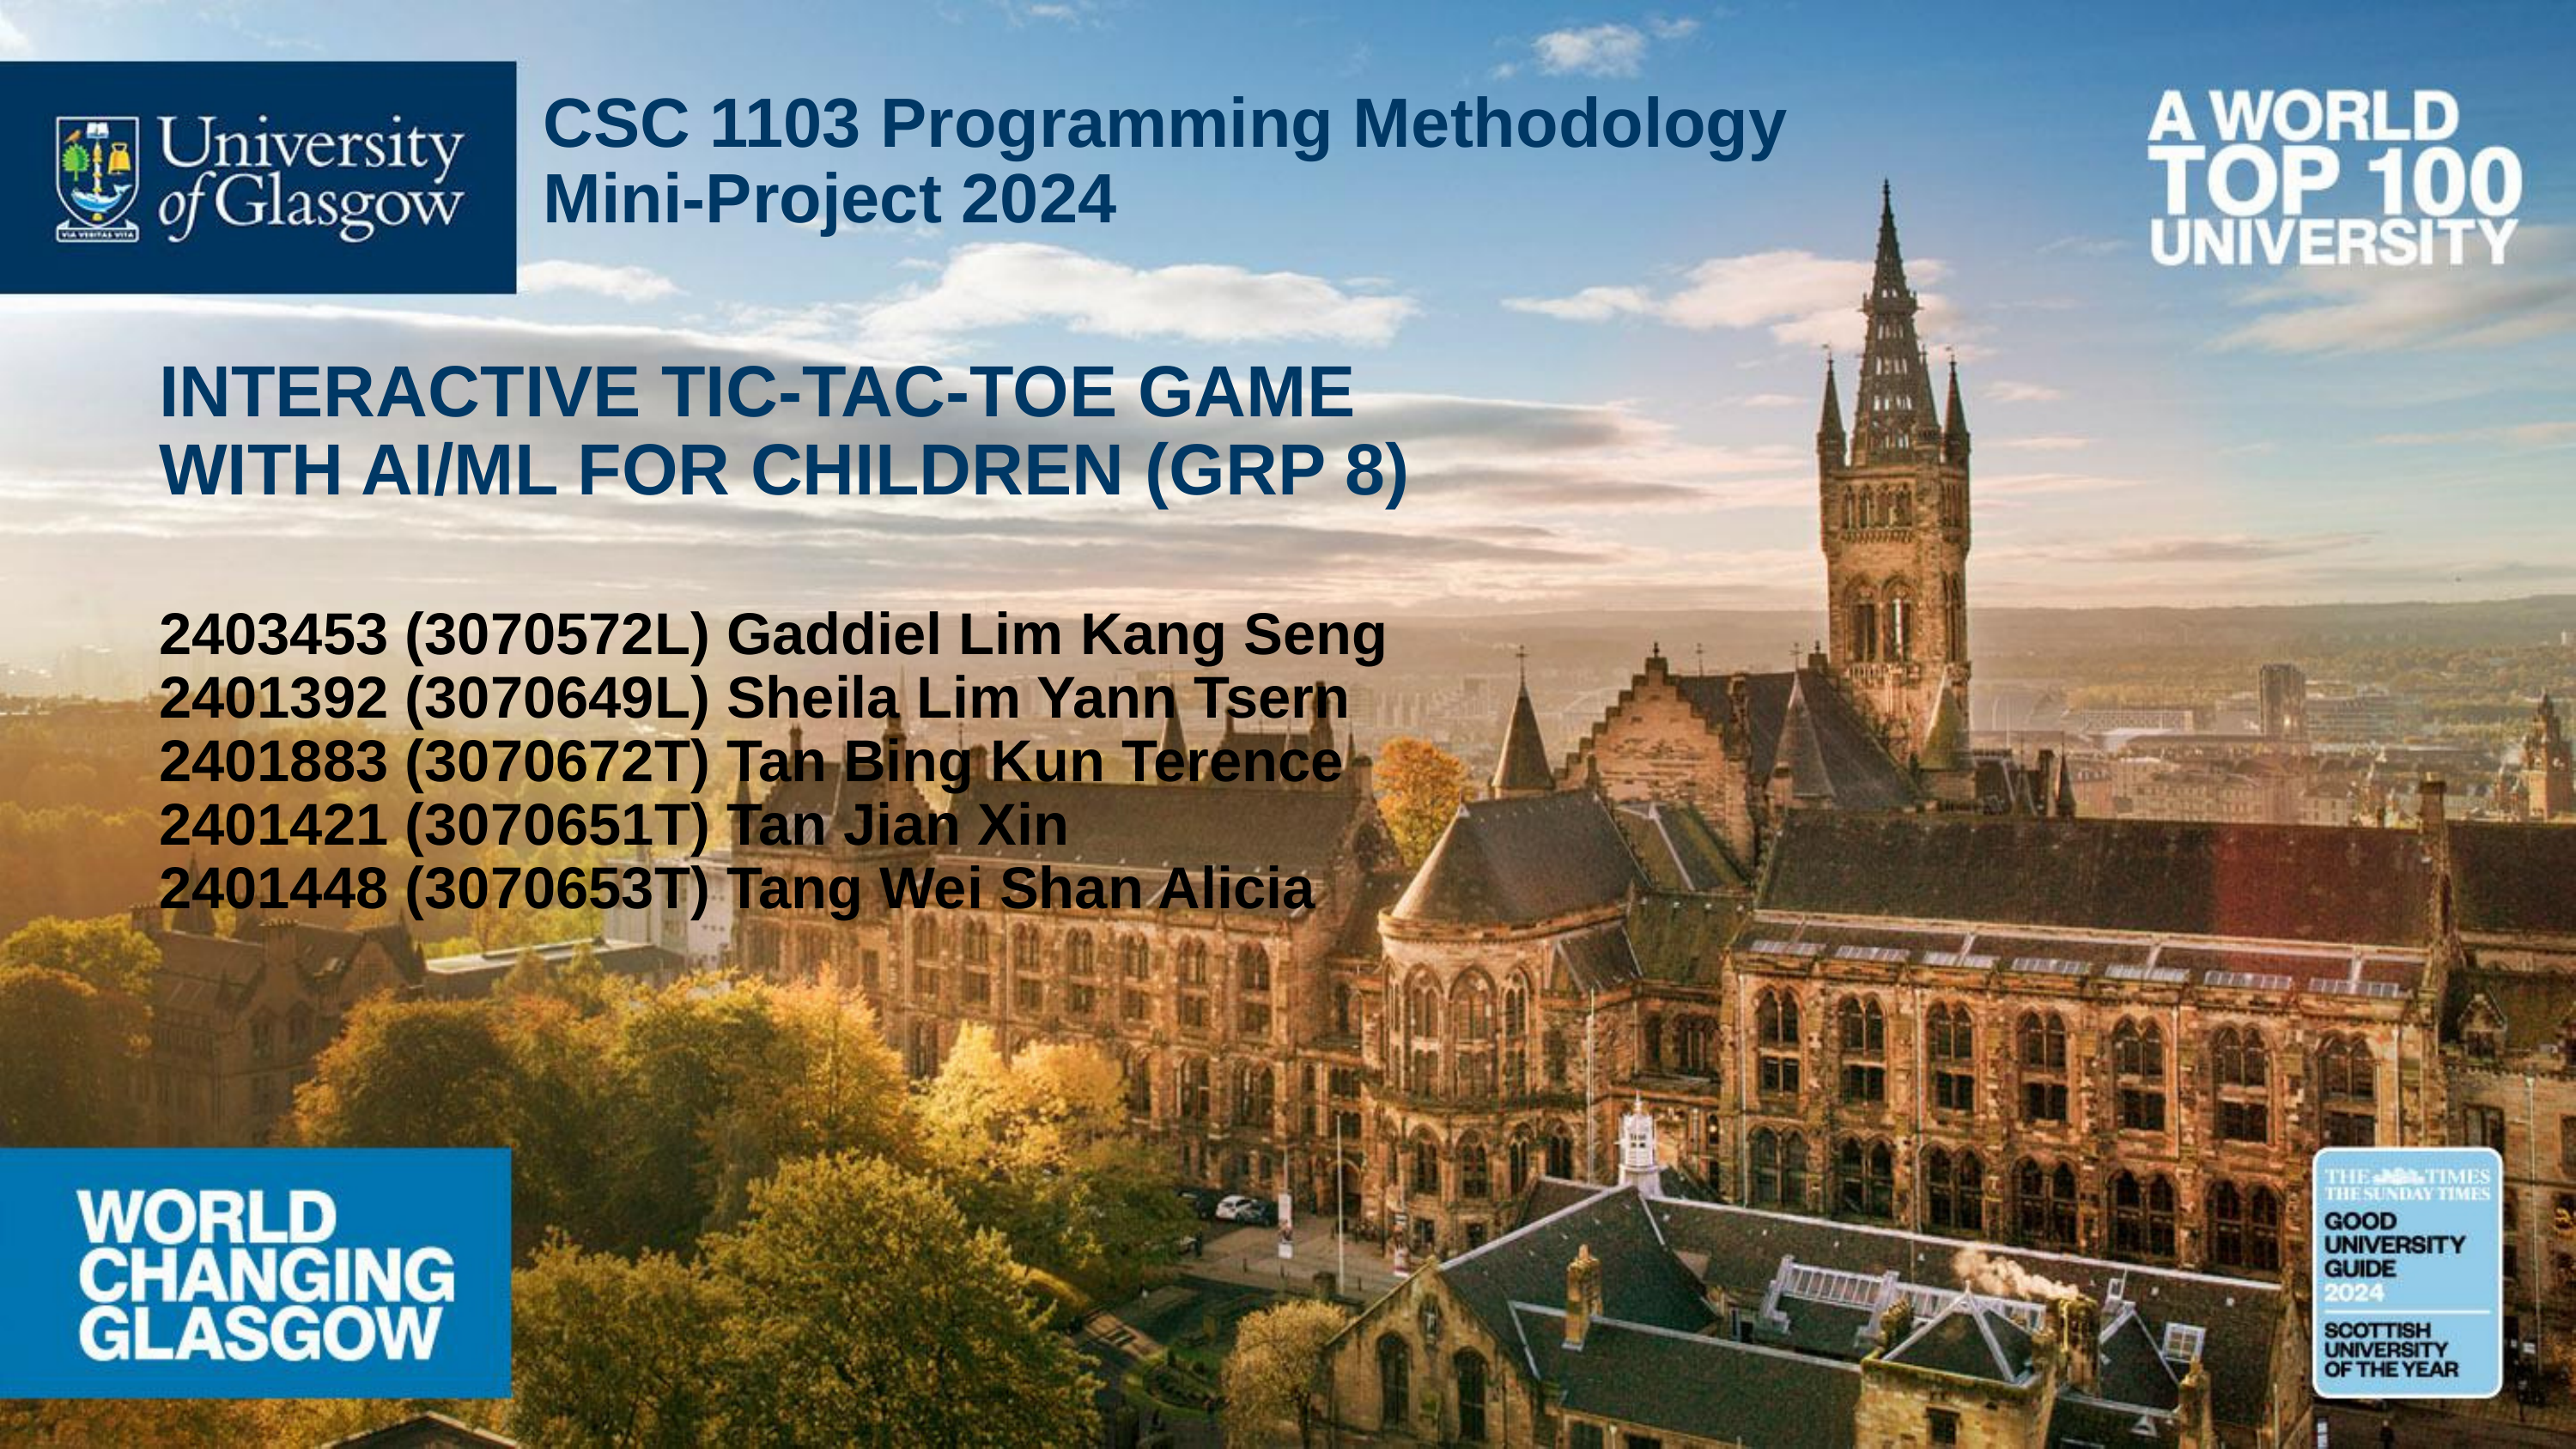

CSC 1103 Programming Methodology
Mini-Project 2024
INTERACTIVE TIC-TAC-TOE GAME WITH AI/ML FOR CHILDREN (GRP 8)
2403453 (3070572L) Gaddiel Lim Kang Seng
2401392 (3070649L) Sheila Lim Yann Tsern
2401883 (3070672T) Tan Bing Kun Terence
2401421 (3070651T) Tan Jian Xin
2401448 (3070653T) Tang Wei Shan Alicia